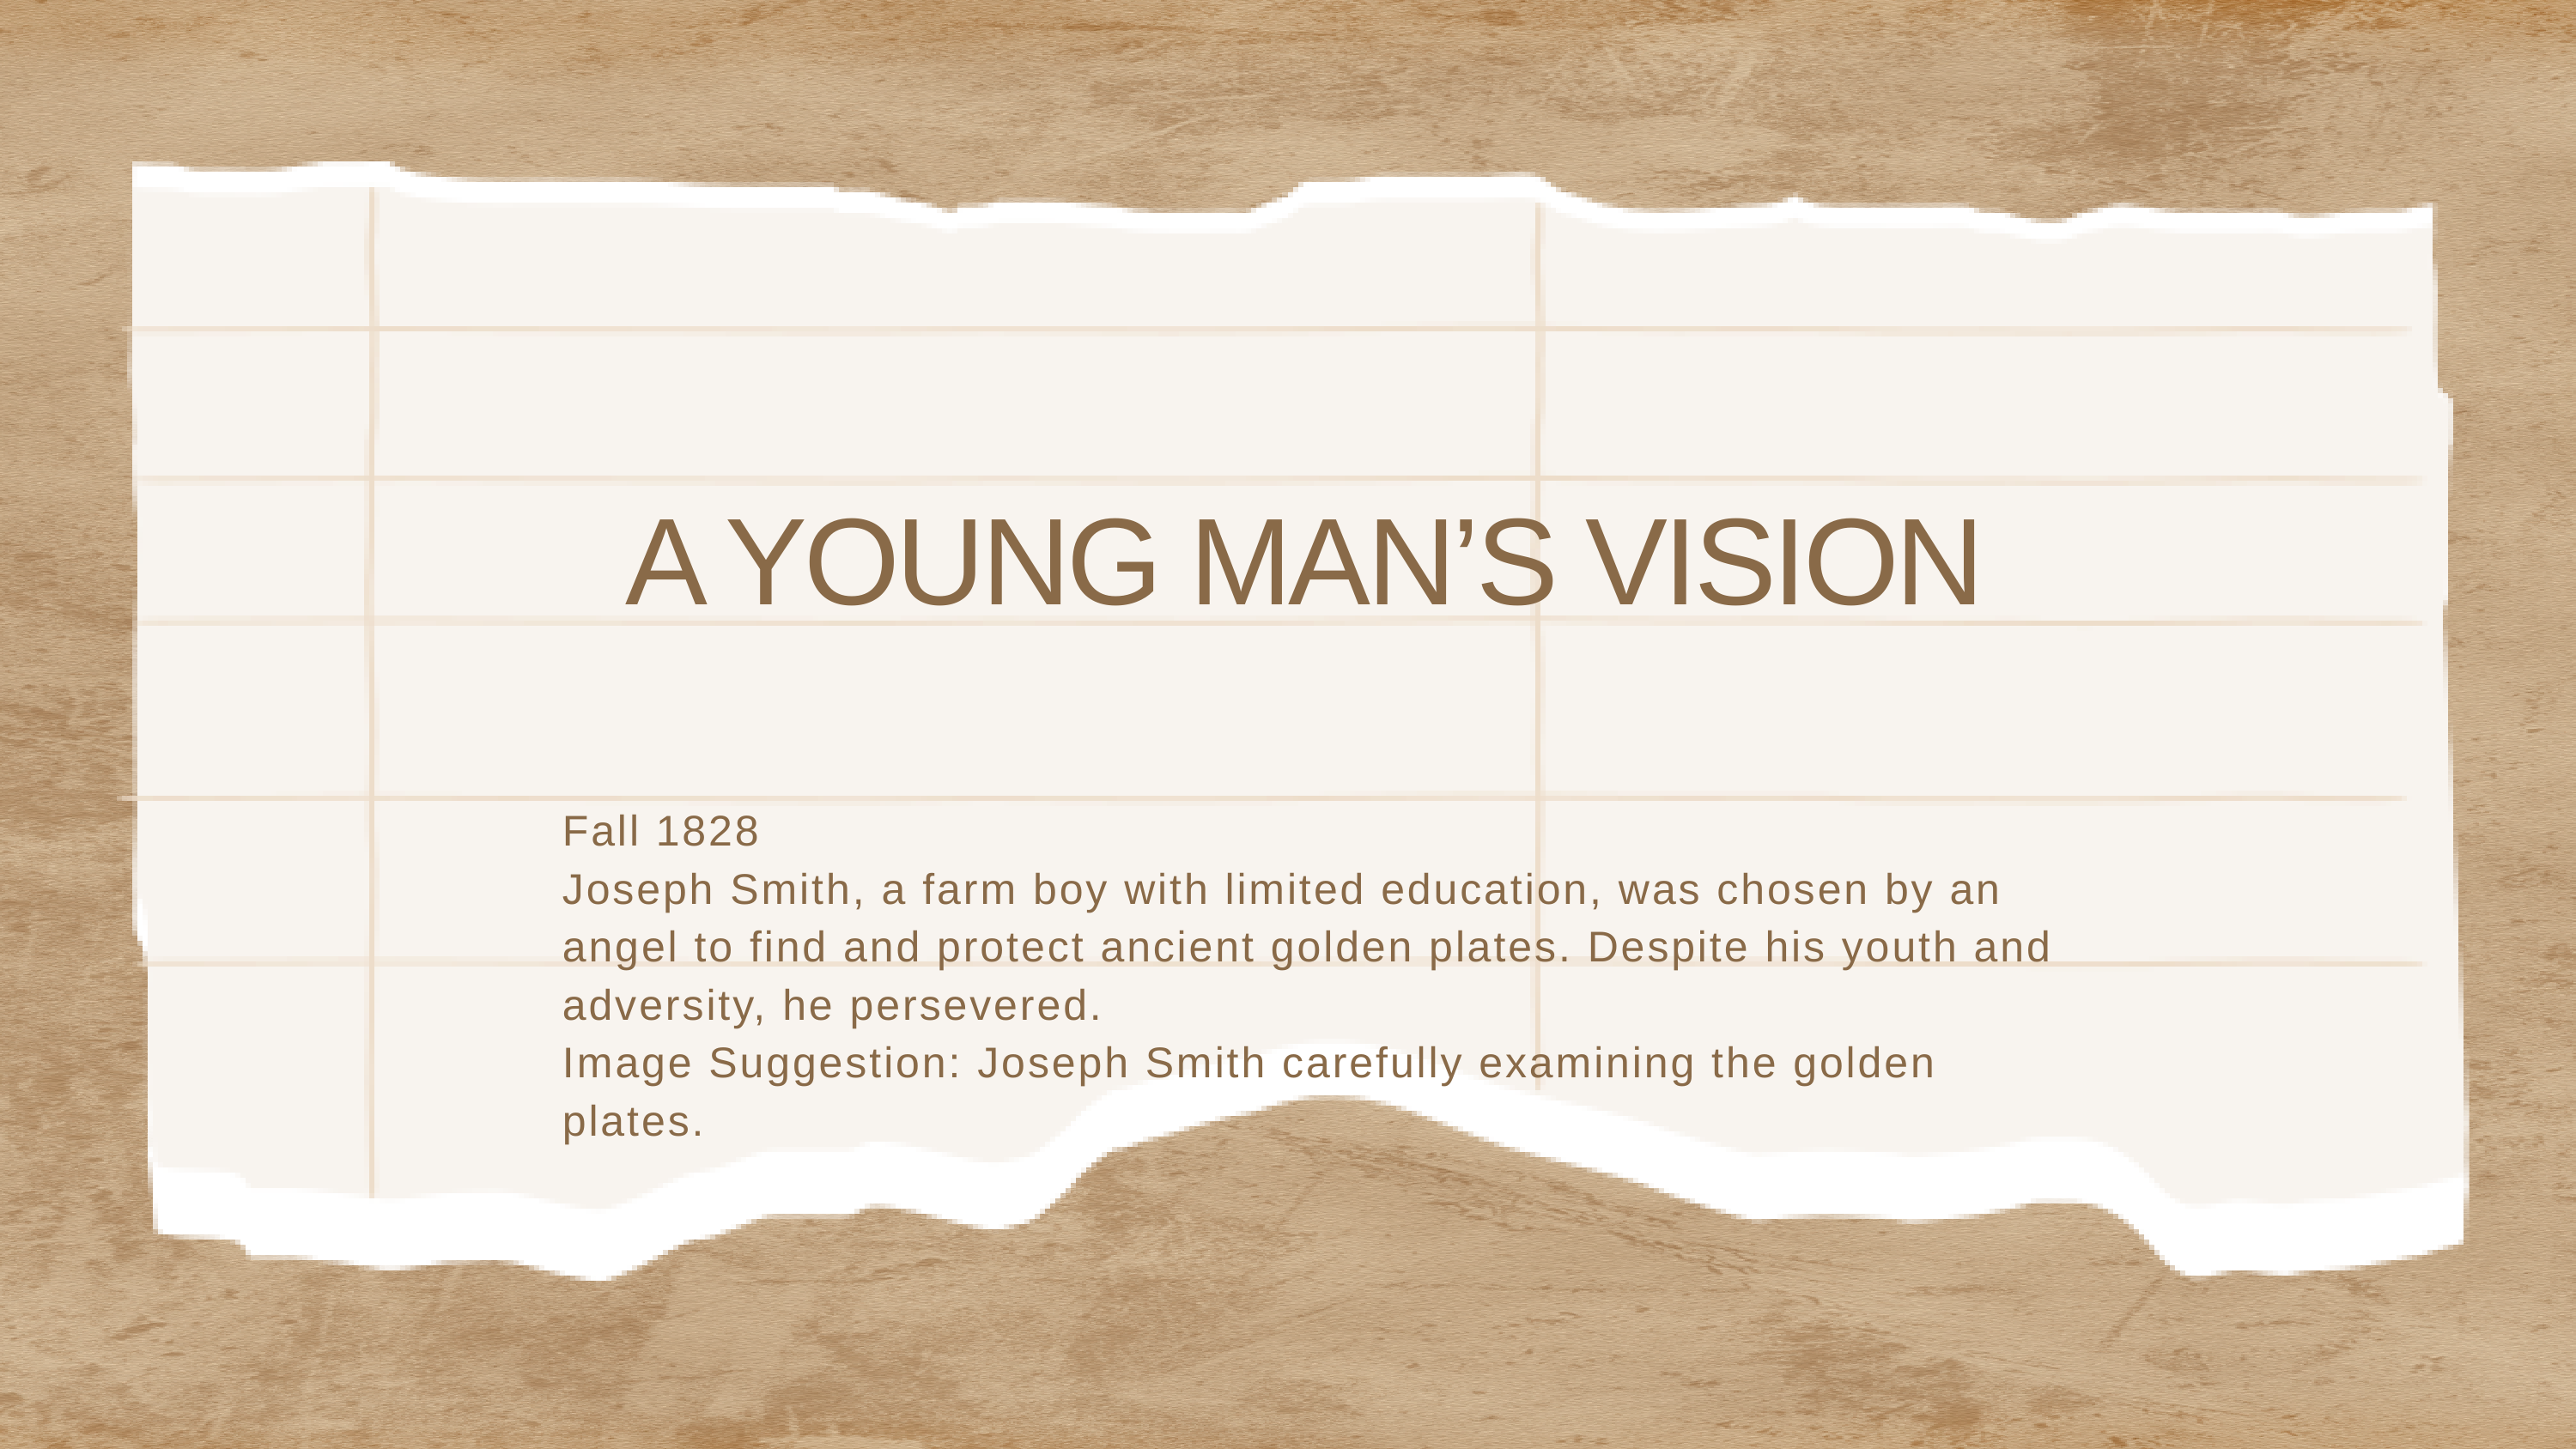

A YOUNG MAN’S VISION
Fall 1828
Joseph Smith, a farm boy with limited education, was chosen by an angel to find and protect ancient golden plates. Despite his youth and adversity, he persevered.
Image Suggestion: Joseph Smith carefully examining the golden plates.